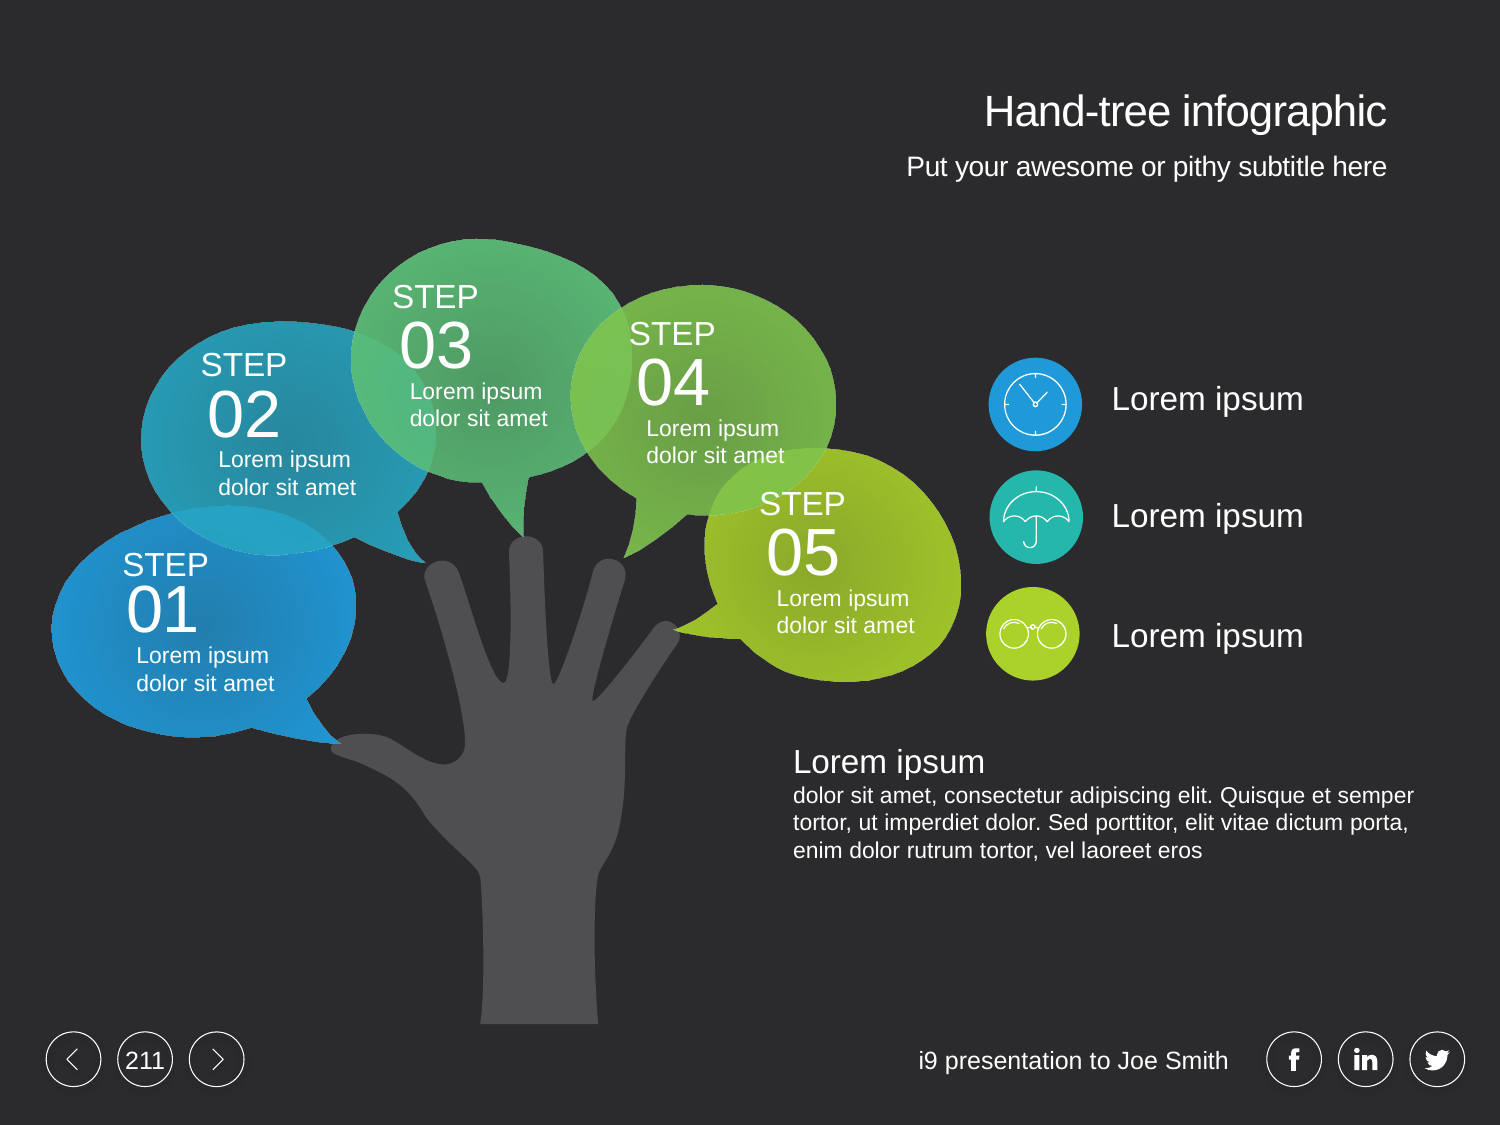

# Hand-tree infographic
Put your awesome or pithy subtitle here

STEP

03
STEP

04
STEP

02
Lorem ipsum dolor sit amet
Lorem ipsum
Lorem ipsum dolor sit amet
Lorem ipsum dolor sit amet

STEP
Lorem ipsum
05

STEP
01
Lorem ipsum dolor sit amet

Lorem ipsum
Lorem ipsum dolor sit amet
Lorem ipsum
dolor sit amet, consectetur adipiscing elit. Quisque et semper tortor, ut imperdiet dolor. Sed porttitor, elit vitae dictum porta, enim dolor rutrum tortor, vel laoreet eros